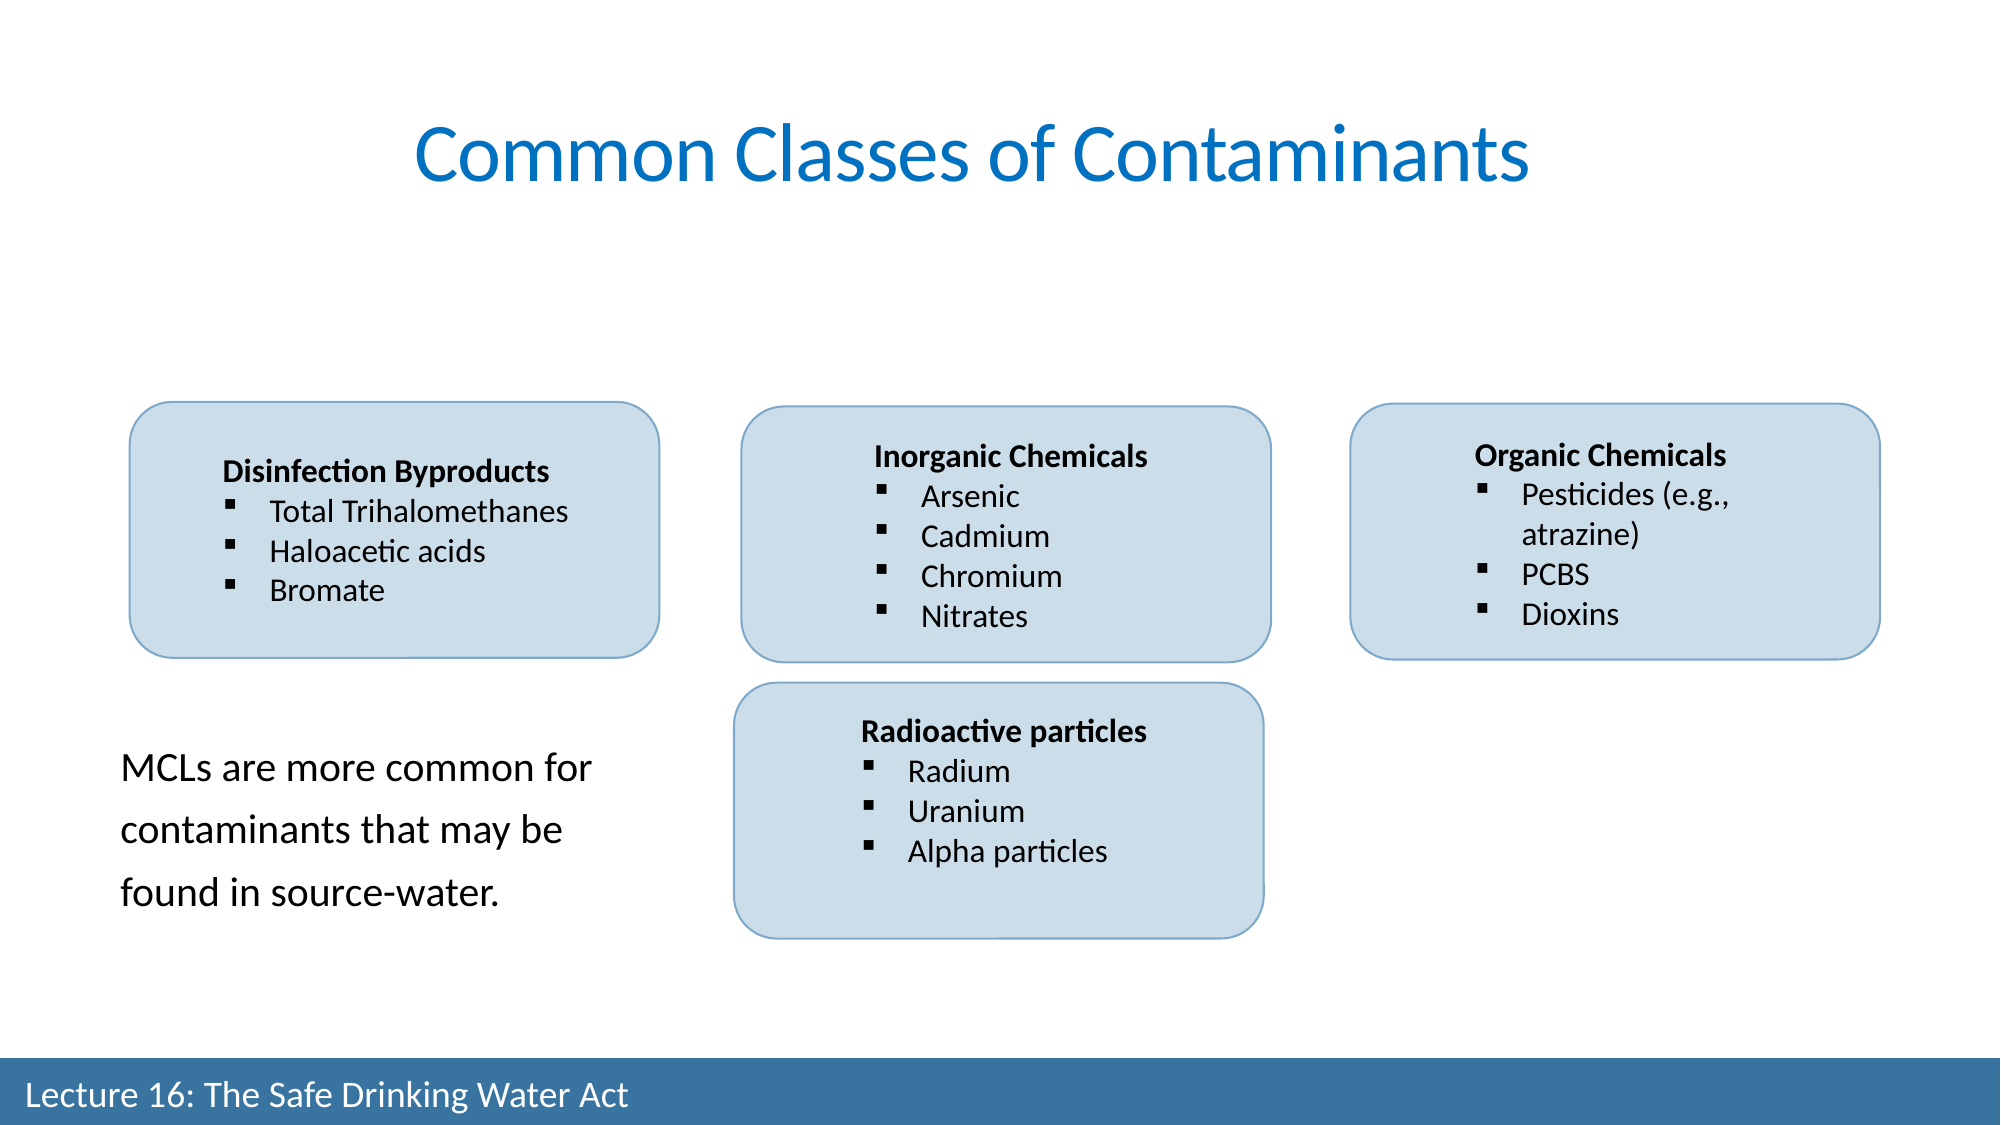

Common Classes of Contaminants

Organic Chemicals
Pesticides (e.g., atrazine)
PCBS
Dioxins
Inorganic Chemicals
Arsenic
Cadmium
Chromium
Nitrates
Disinfection Byproducts
Total Trihalomethanes
Haloacetic acids
Bromate

Radioactive particles
Radium
Uranium
Alpha particles
MCLs are more common for contaminants that may be found in source-water.